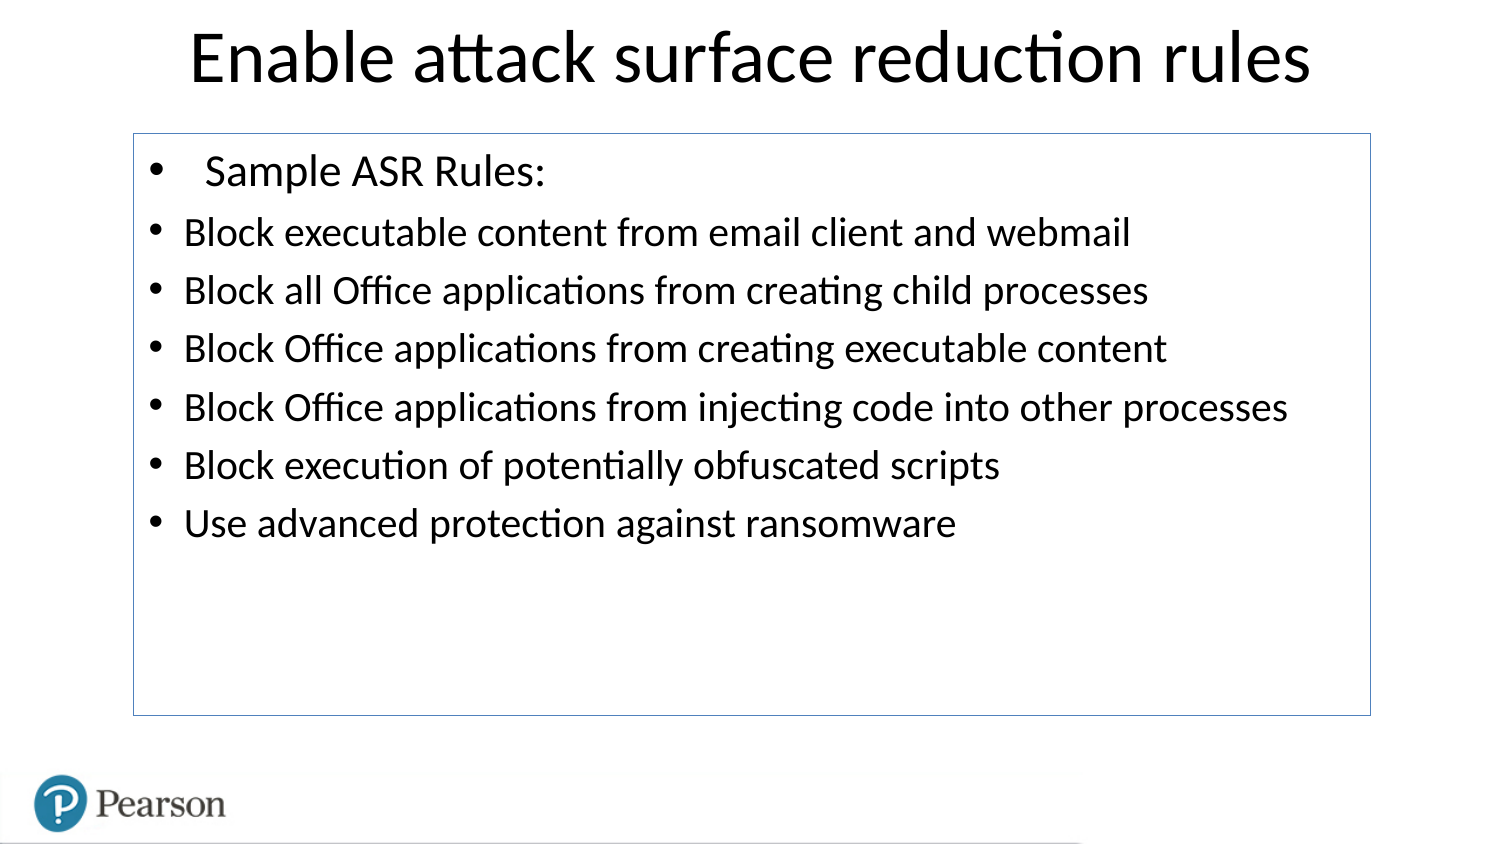

# Enable attack surface reduction rules
Sample ASR Rules:
Block executable content from email client and webmail
Block all Office applications from creating child processes
Block Office applications from creating executable content
Block Office applications from injecting code into other processes
Block execution of potentially obfuscated scripts
Use advanced protection against ransomware